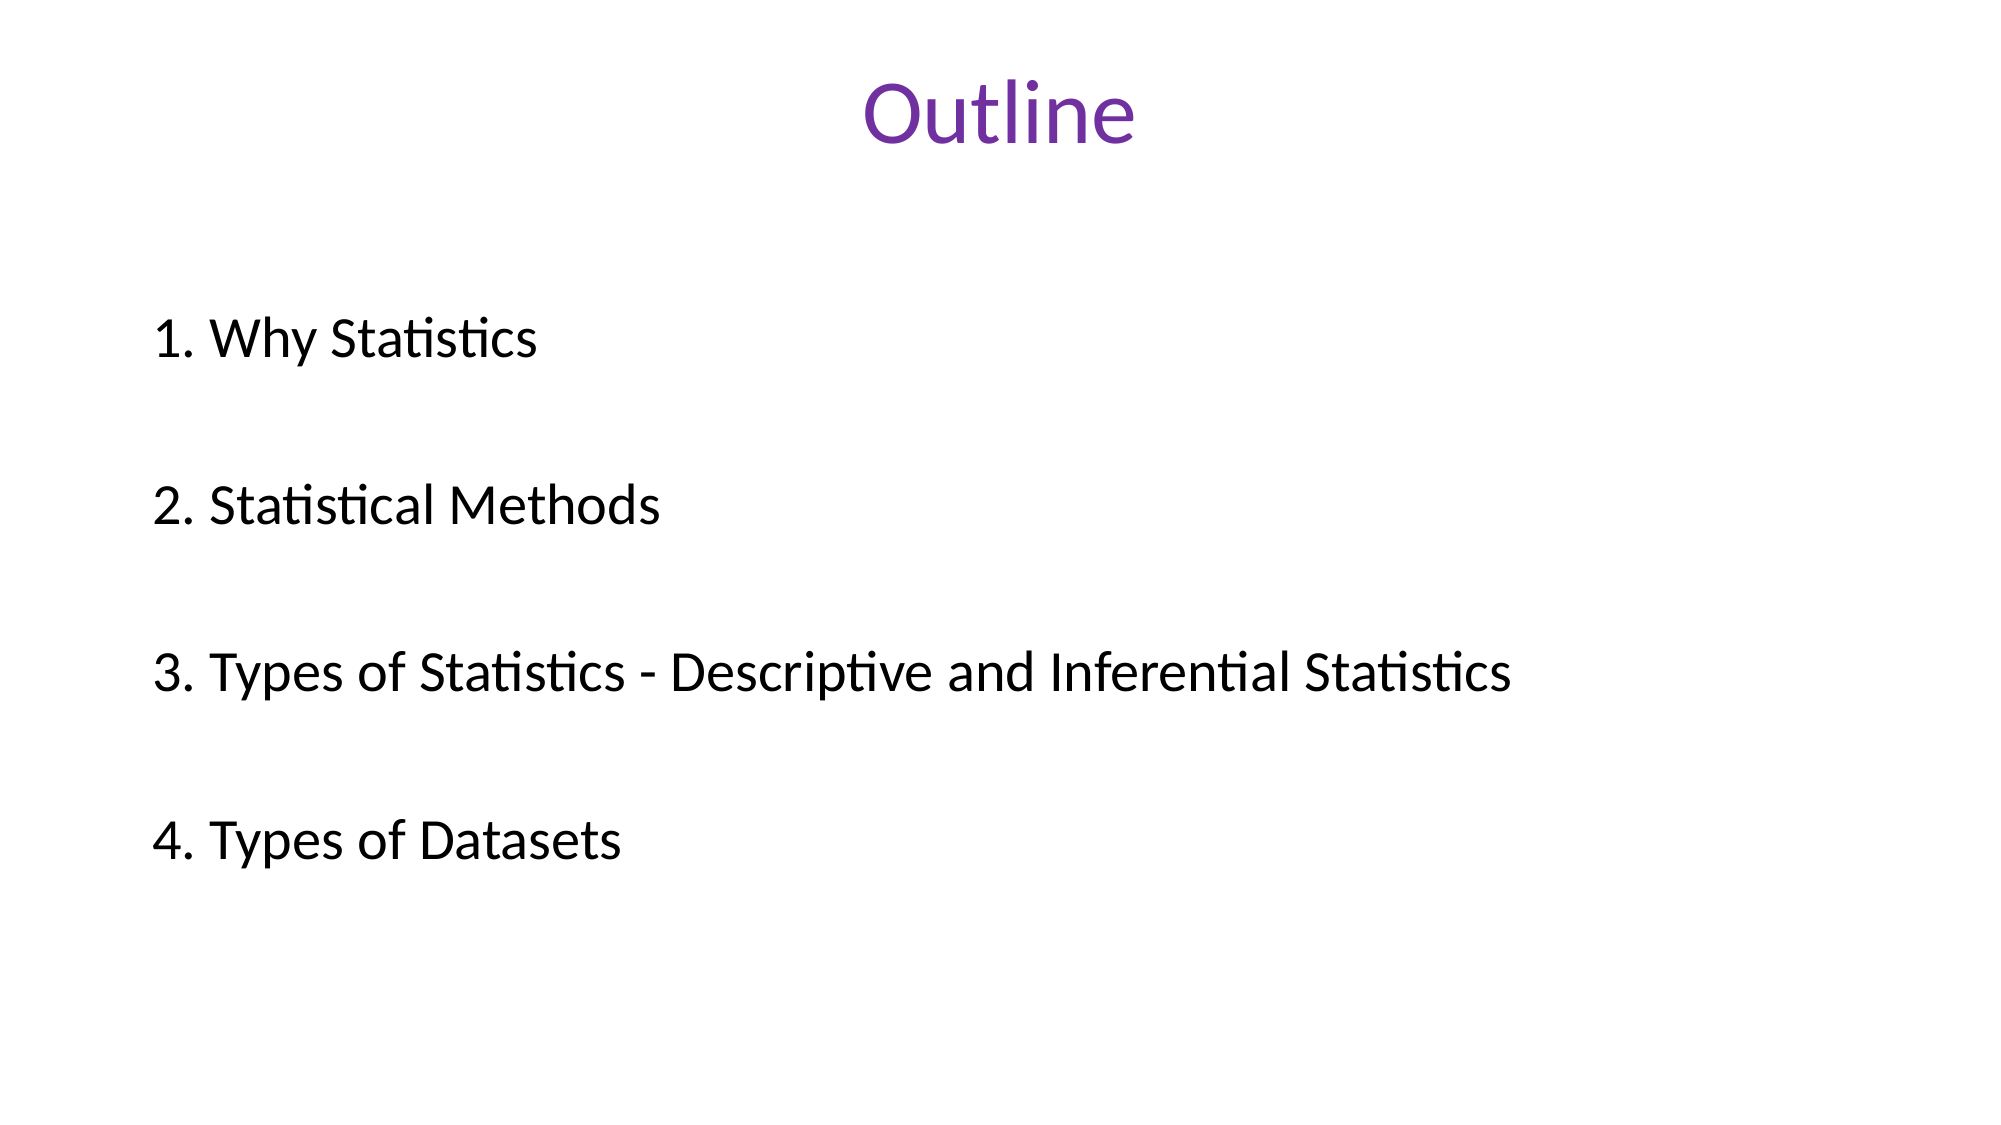

# Outline
1. Why Statistics

2. Statistical Methods

3. Types of Statistics - Descriptive and Inferential Statistics

4. Types of Datasets